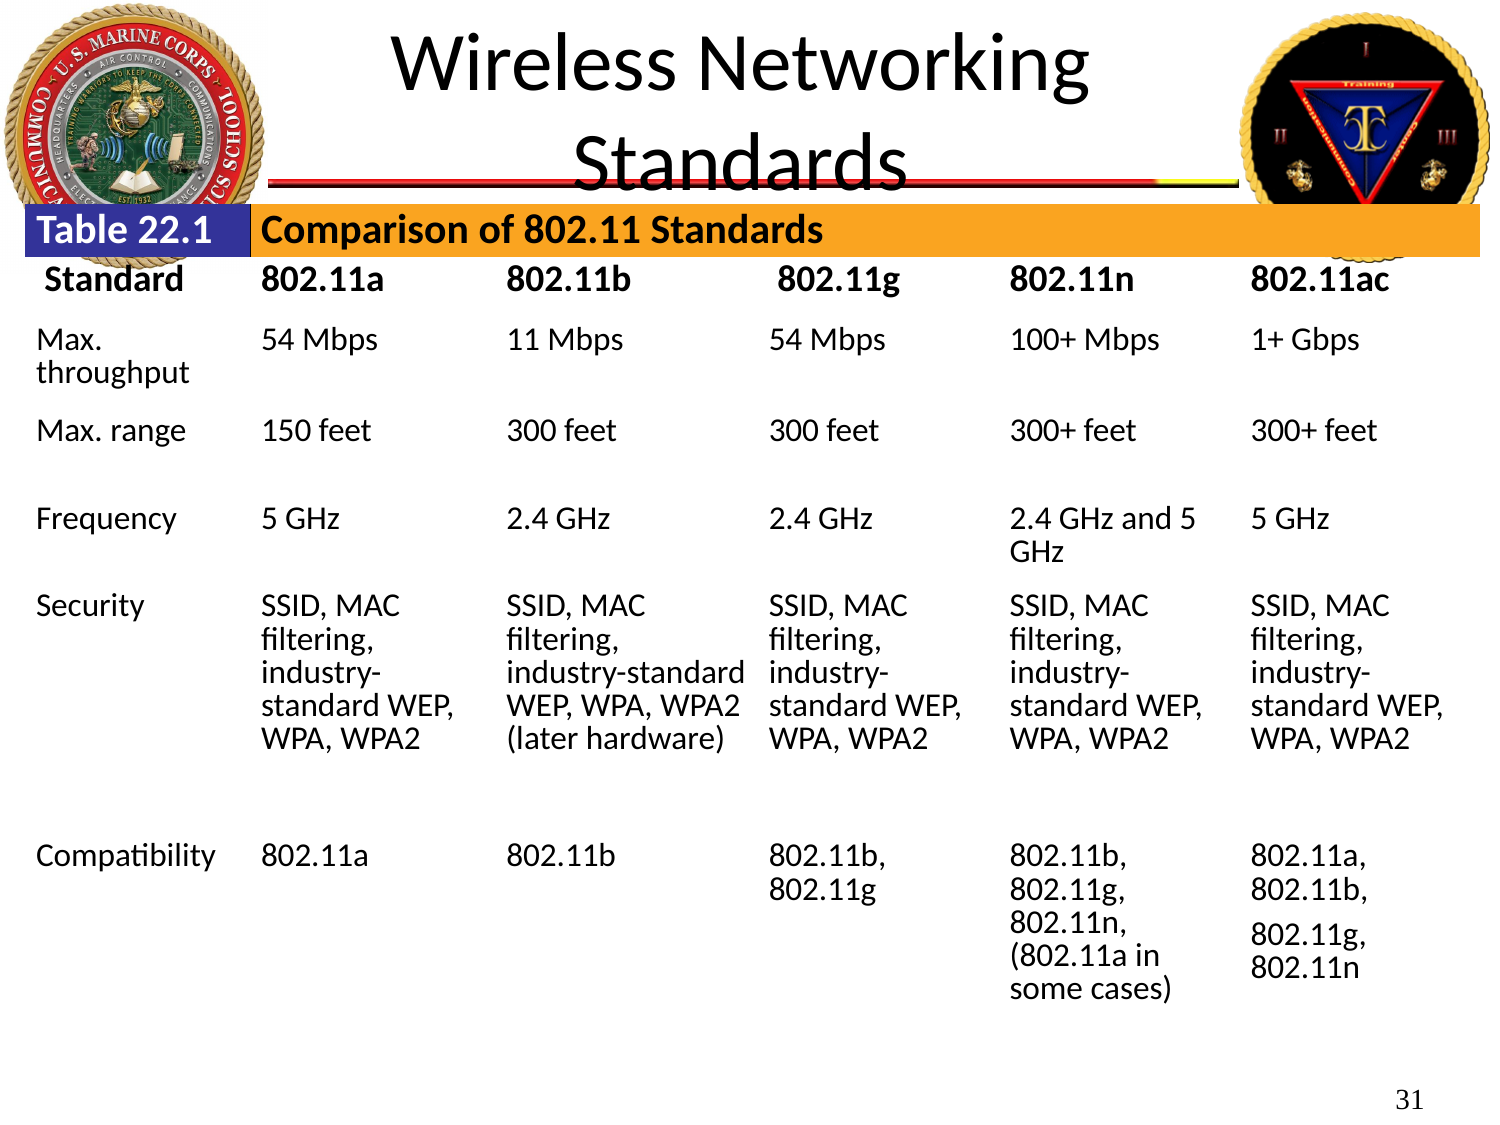

# Wireless Networking Standards
| Table 22.1 | Comparison of 802.11 Standards |  |  |  |  |
| --- | --- | --- | --- | --- | --- |
| Standard | 802.11a | 802.11b | 802.11g | 802.11n | 802.11ac |
| Max. throughput | 54 Mbps | 11 Mbps | 54 Mbps | 100+ Mbps | 1+ Gbps |
| Max. range | 150 feet | 300 feet | 300 feet | 300+ feet | 300+ feet |
| Frequency | 5 GHz | 2.4 GHz | 2.4 GHz | 2.4 GHz and 5 GHz | 5 GHz |
| Security | SSID, MAC filtering, industry-standard WEP, WPA, WPA2 | SSID, MAC filtering, industry-standard WEP, WPA, WPA2 (later hardware) | SSID, MAC filtering, industry-standard WEP, WPA, WPA2 | SSID, MAC filtering, industry-standard WEP, WPA, WPA2 | SSID, MAC filtering, industry-standard WEP, WPA, WPA2 |
| Compatibility | 802.11a | 802.11b | 802.11b, 802.11g | 802.11b, 802.11g, 802.11n, (802.11a in some cases) | 802.11a, 802.11b, 802.11g, 802.11n |